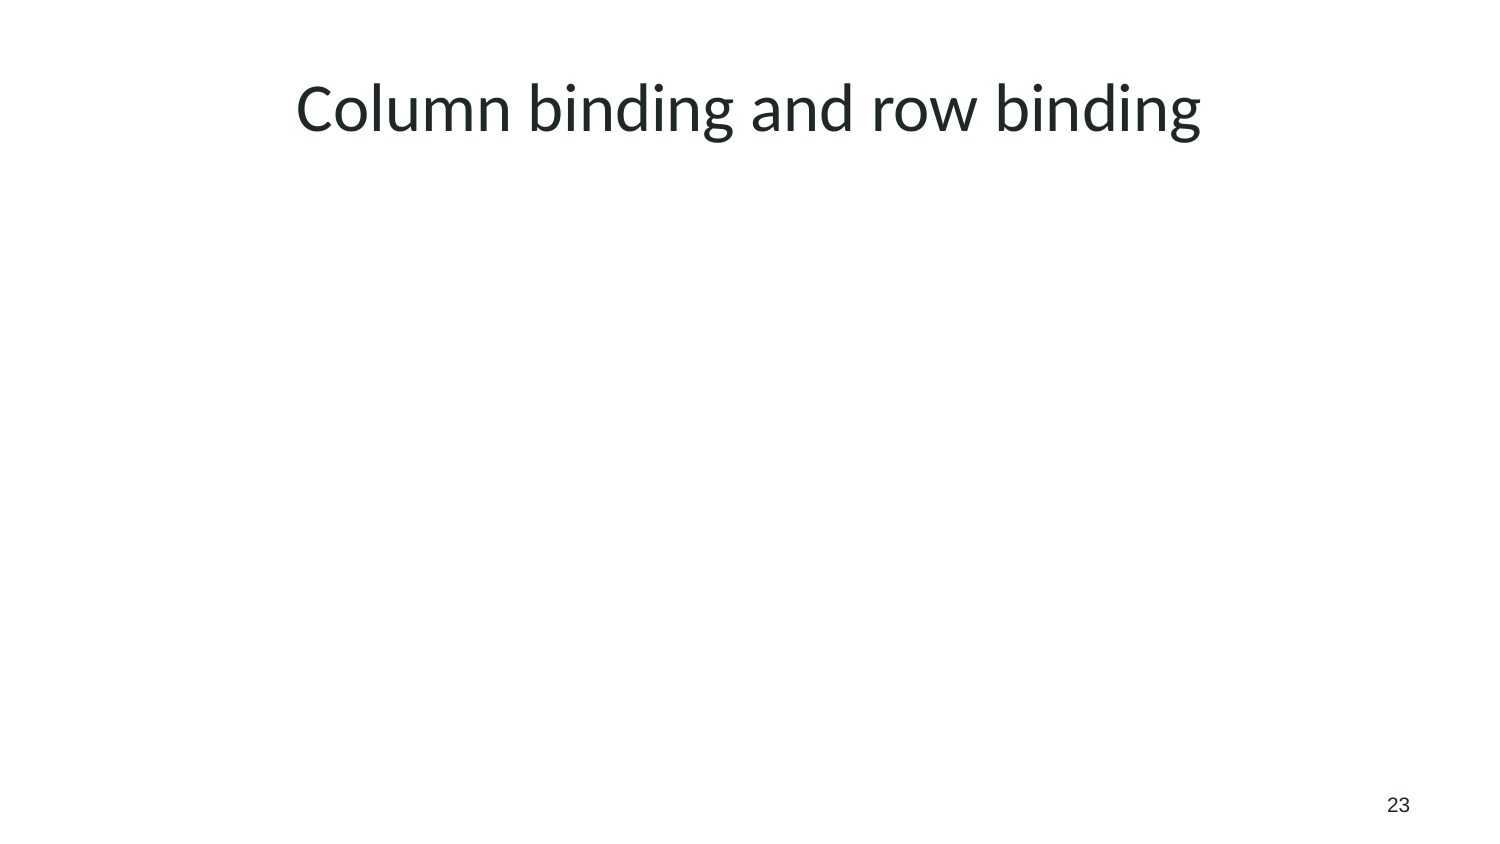

# Column binding and row binding
23